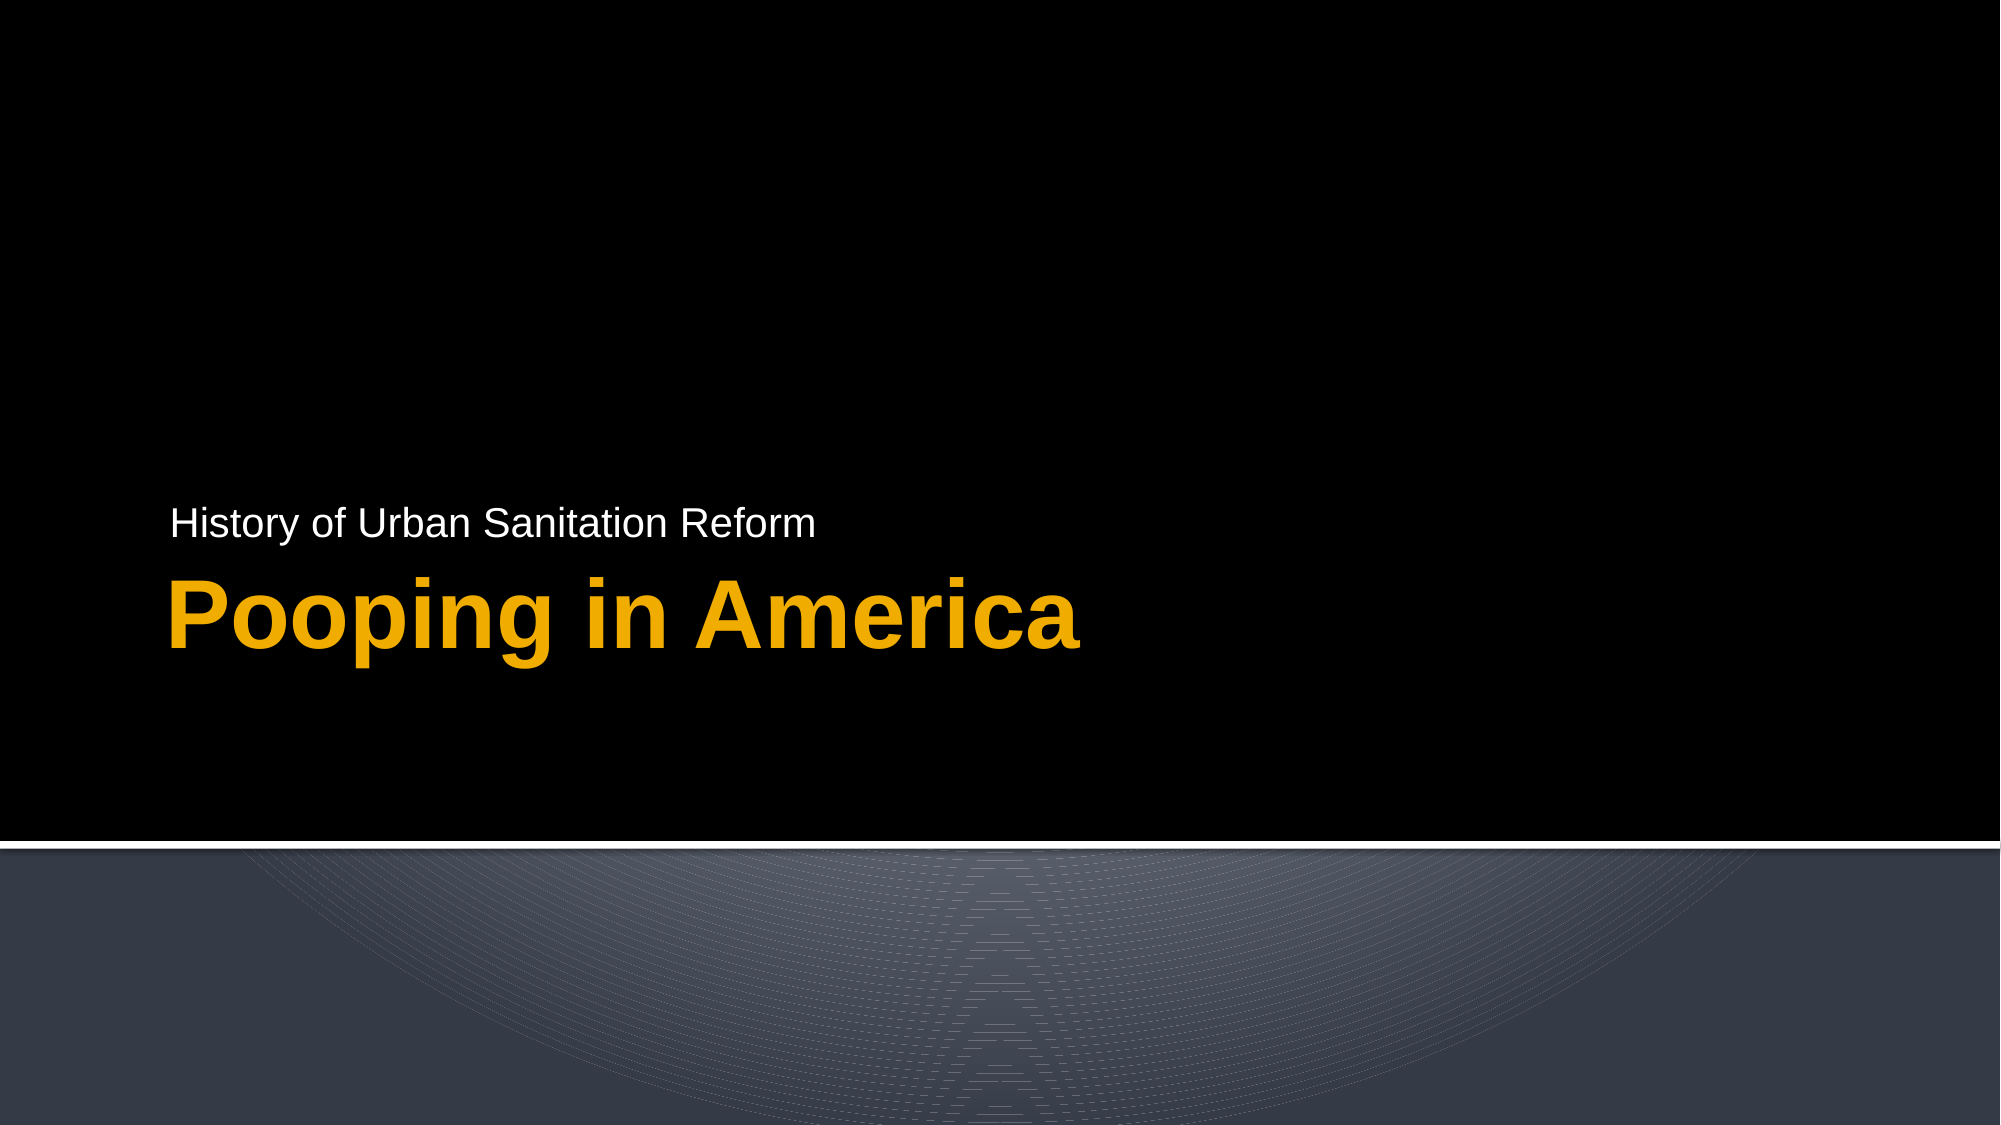

History of Urban Sanitation Reform
# Pooping in America